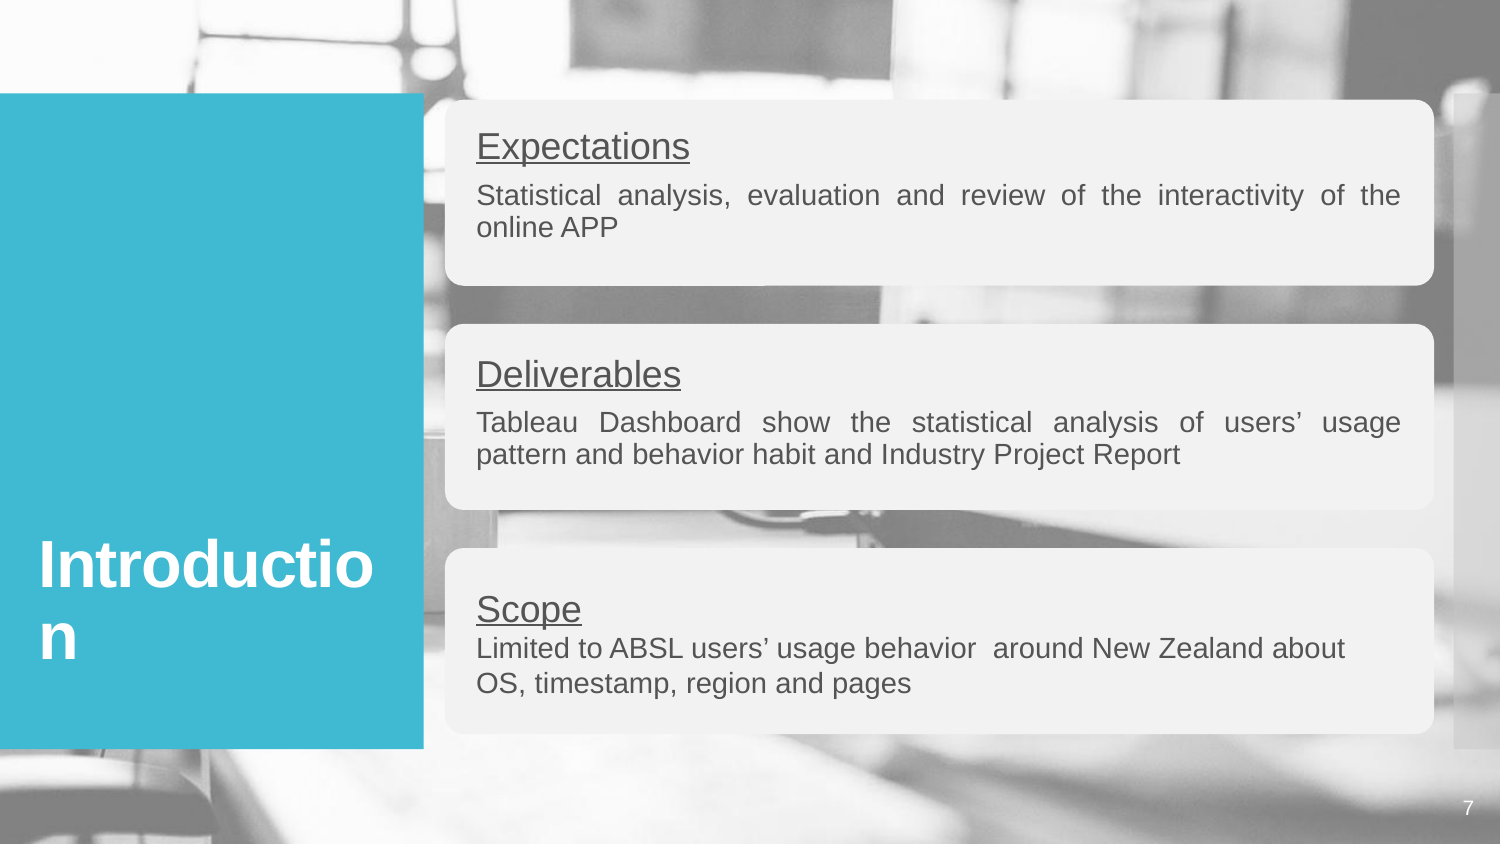

Expectations
Statistical analysis, evaluation and review of the interactivity of the online APP

Deliverables
Tableau Dashboard show the statistical analysis of users’ usage pattern and behavior habit and Industry Project Report

Introduction

Scope
Limited to ABSL users’ usage behavior  around New Zealand about OS, timestamp, region and pages
7